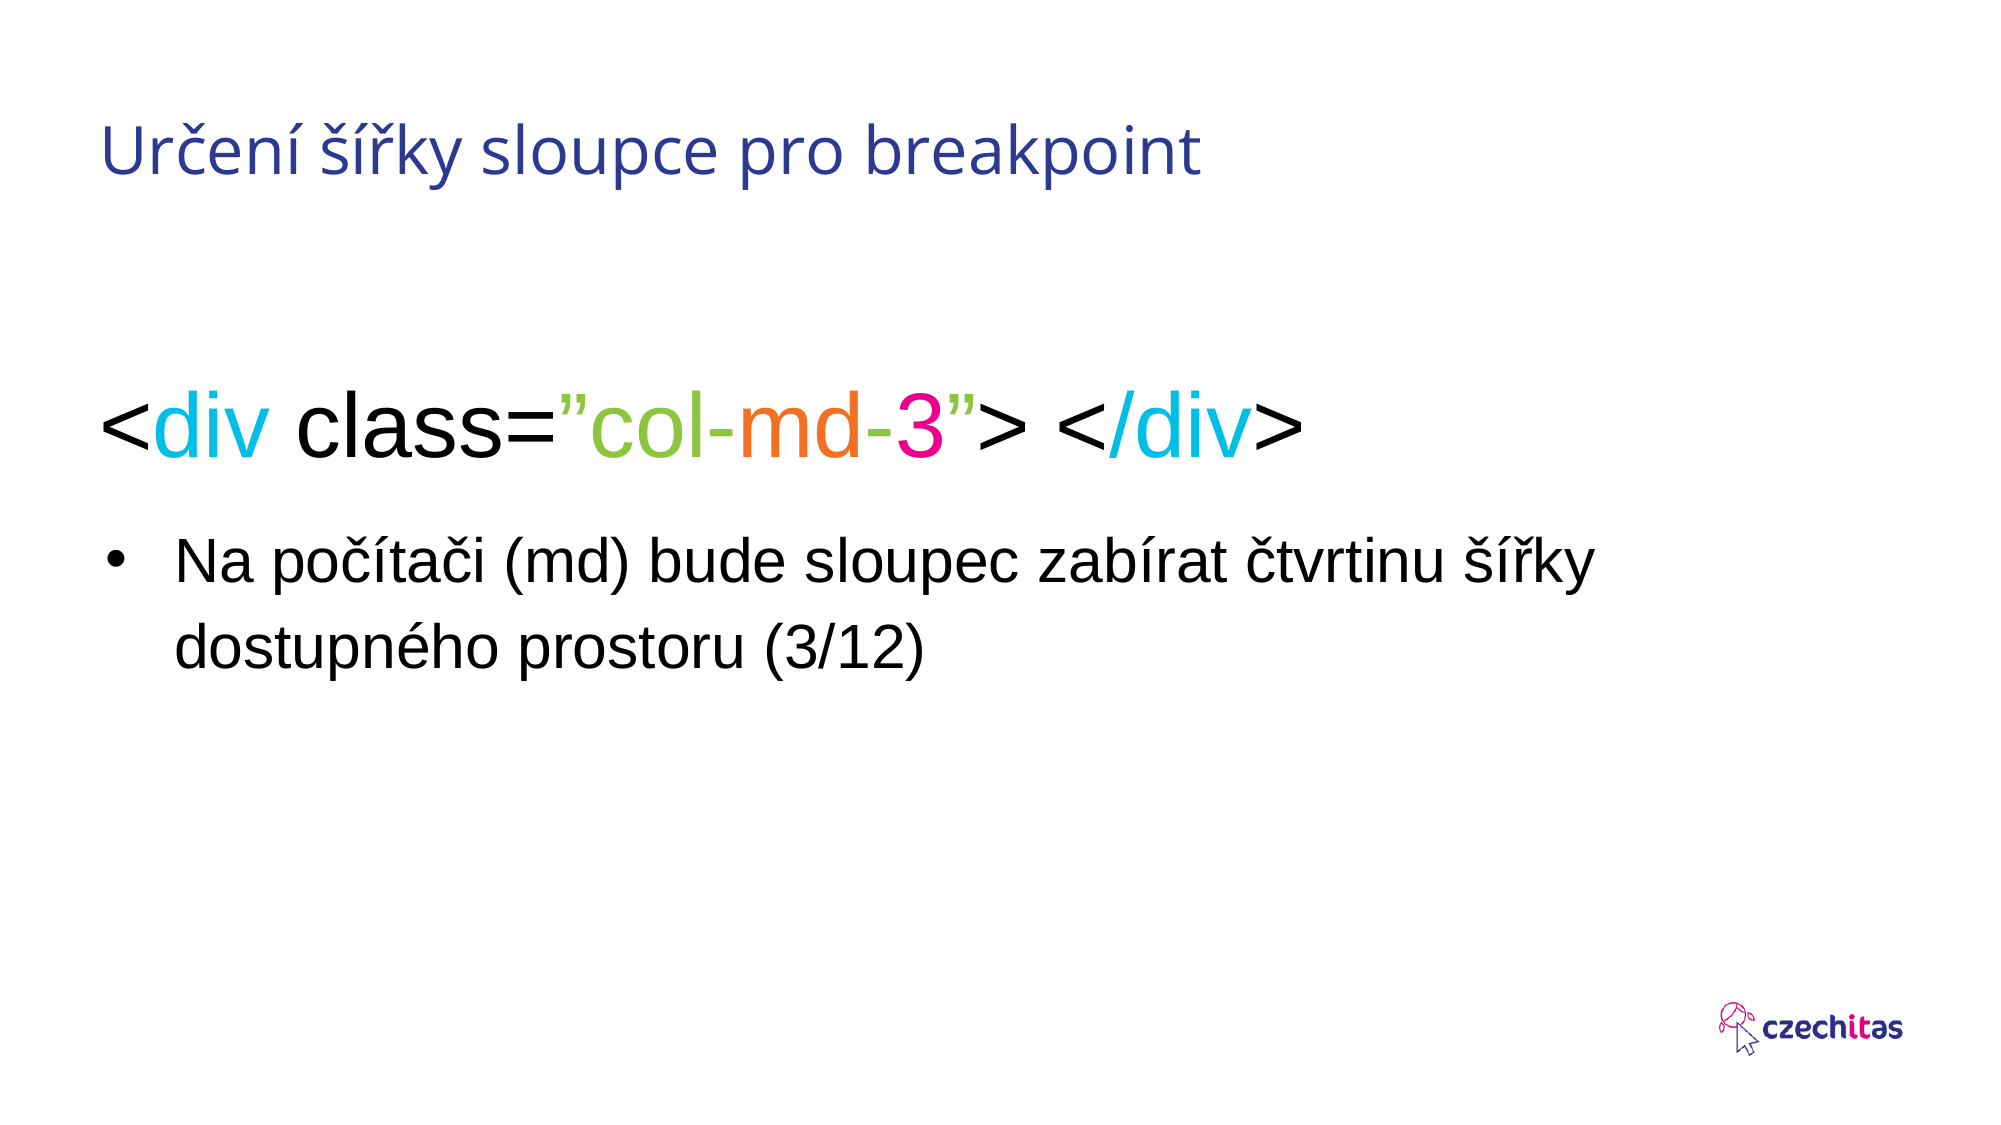

# Určení šířky sloupce pro breakpoint
<div class=”col-md-3”> </div>
Na počítači (md) bude sloupec zabírat čtvrtinu šířky dostupného prostoru (3/12)